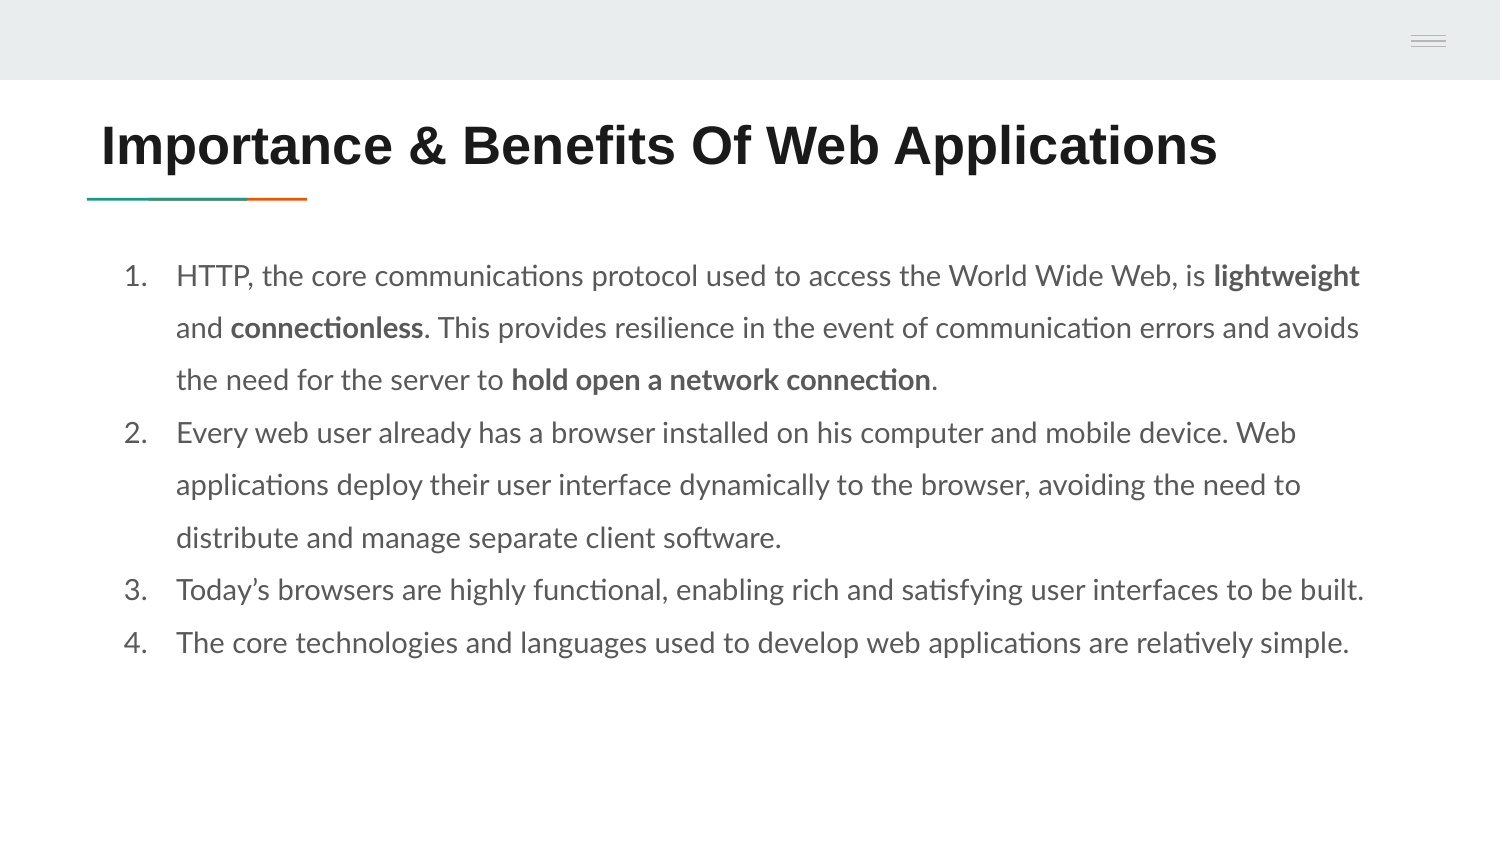

# Importance & Benefits Of Web Applications
HTTP, the core communications protocol used to access the World Wide Web, is lightweight and connectionless. This provides resilience in the event of communication errors and avoids the need for the server to hold open a network connection.
Every web user already has a browser installed on his computer and mobile device. Web applications deploy their user interface dynamically to the browser, avoiding the need to distribute and manage separate client software.
Today’s browsers are highly functional, enabling rich and satisfying user interfaces to be built.
The core technologies and languages used to develop web applications are relatively simple.